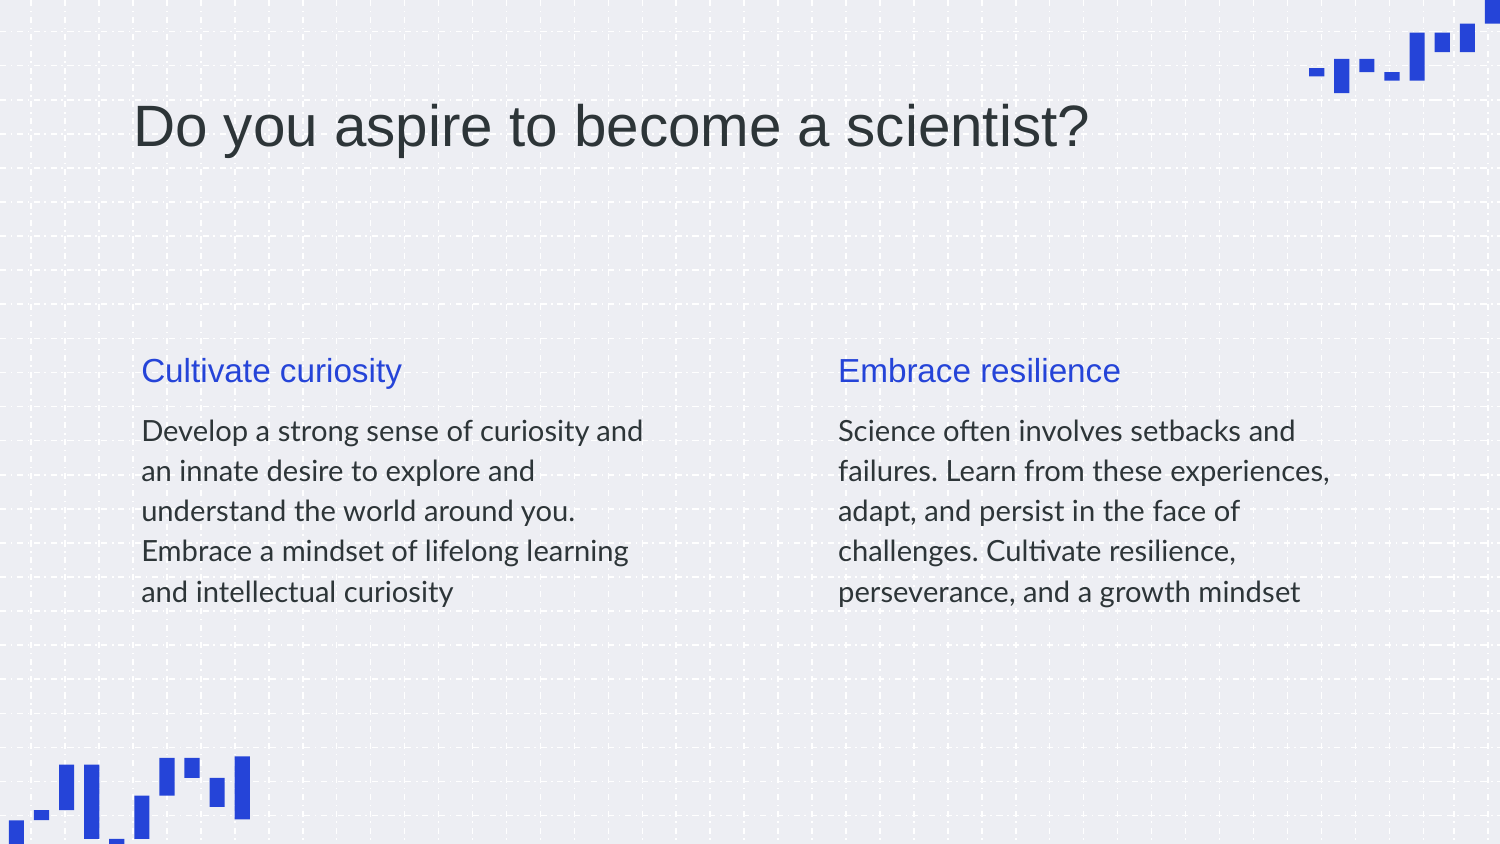

# Do you aspire to become a scientist?
Cultivate curiosity
Embrace resilience
Develop a strong sense of curiosity and an innate desire to explore and understand the world around you. Embrace a mindset of lifelong learning and intellectual curiosity
Science often involves setbacks and failures. Learn from these experiences, adapt, and persist in the face of challenges. Cultivate resilience, perseverance, and a growth mindset